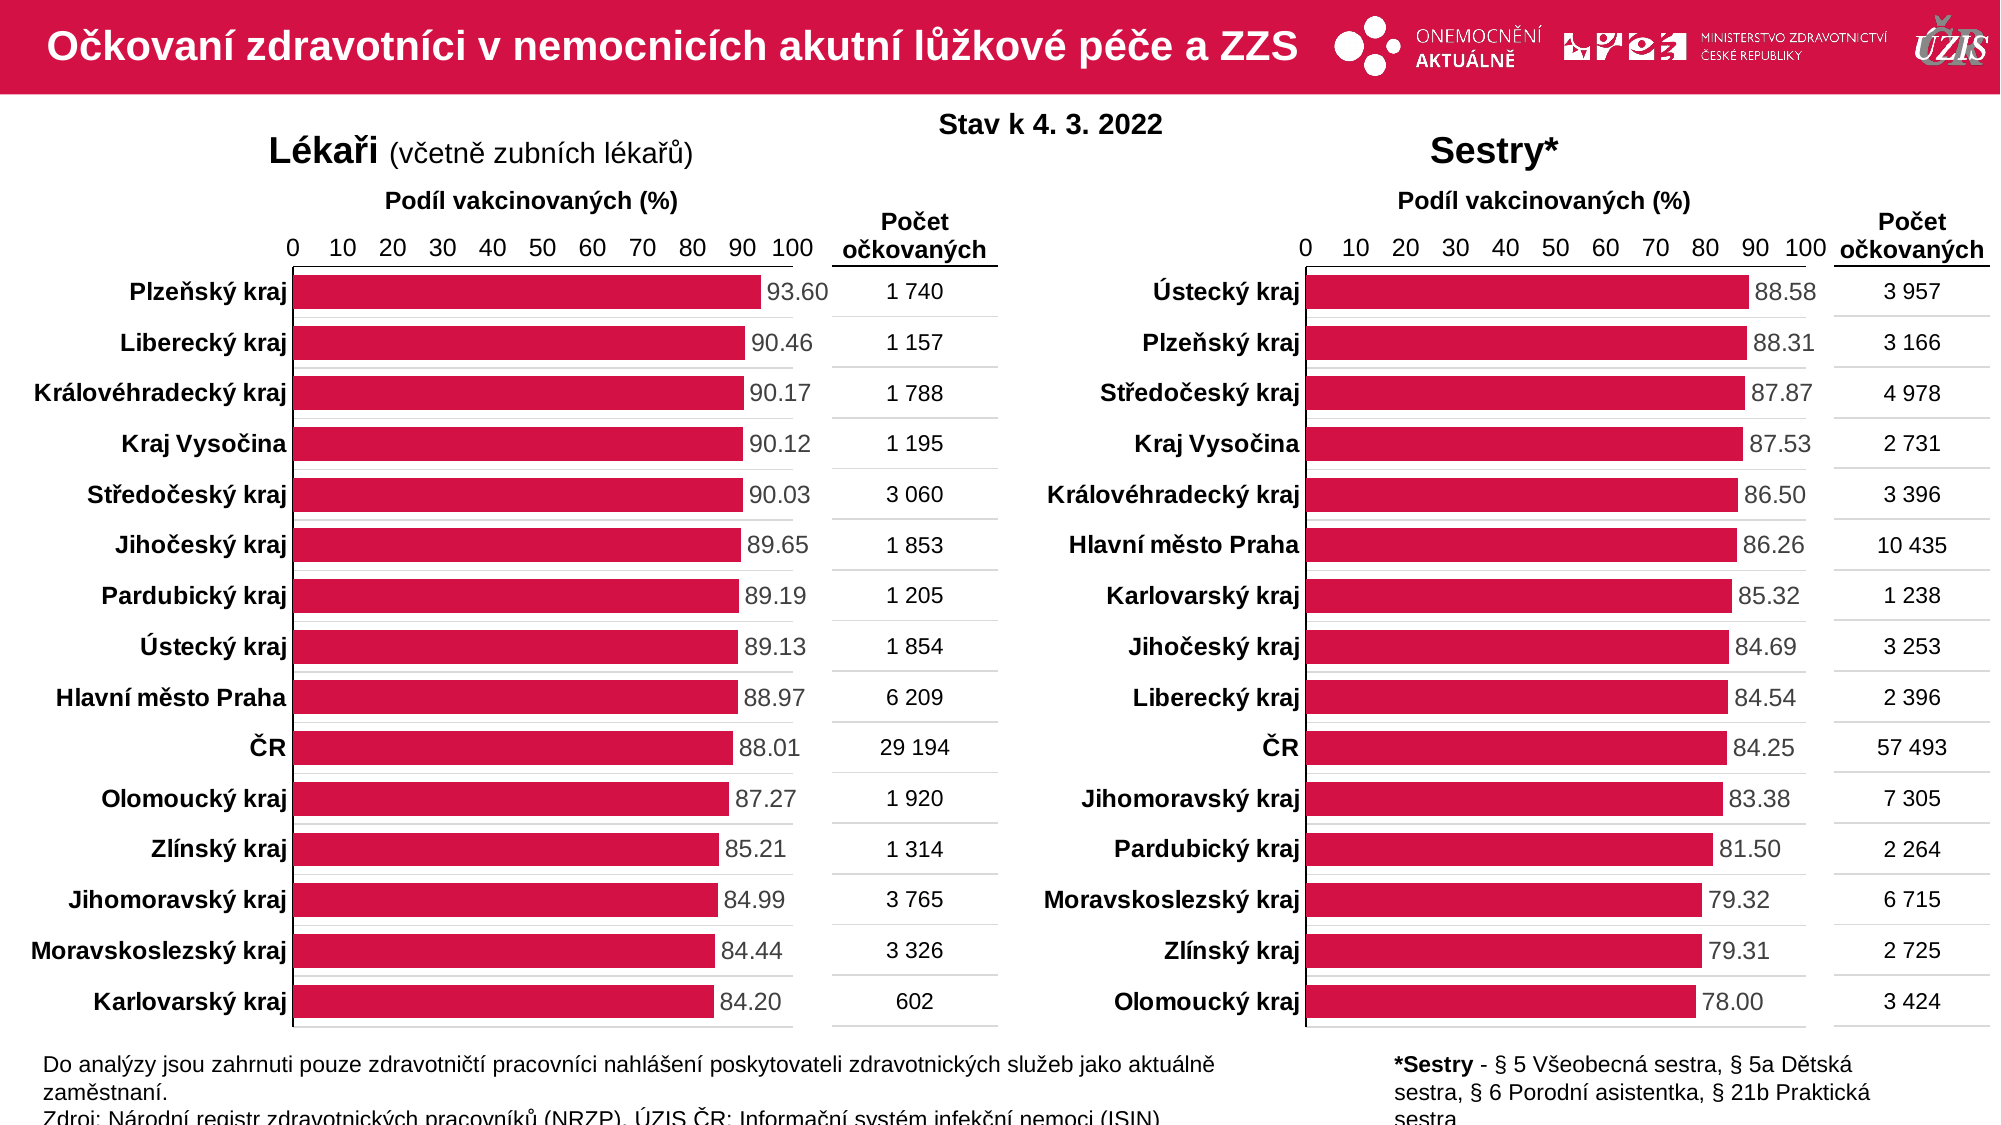

# Očkovaní zdravotníci v nemocnicích akutní lůžkové péče a ZZS
Stav k 4. 3. 2022
Lékaři (včetně zubních lékařů)
Sestry*
Podíl vakcinovaných (%)
Podíl vakcinovaných (%)
| Počet očkovaných |
| --- |
| 3 957 |
| 3 166 |
| 4 978 |
| 2 731 |
| 3 396 |
| 10 435 |
| 1 238 |
| 3 253 |
| 2 396 |
| 57 493 |
| 7 305 |
| 2 264 |
| 6 715 |
| 2 725 |
| 3 424 |
| Počet očkovaných |
| --- |
| 1 740 |
| 1 157 |
| 1 788 |
| 1 195 |
| 3 060 |
| 1 853 |
| 1 205 |
| 1 854 |
| 6 209 |
| 29 194 |
| 1 920 |
| 1 314 |
| 3 765 |
| 3 326 |
| 602 |

### Chart

| Category | % |
|---|---|
| Plzeňský kraj | 93.59871 |
| Liberecký kraj | 90.4613 |
| Královéhradecký kraj | 90.16641 |
| Kraj Vysočina | 90.12066 |
| Středočeský kraj | 90.02648 |
| Jihočeský kraj | 89.64683 |
| Pardubický kraj | 89.19319 |
| Ústecký kraj | 89.13462 |
| Hlavní město Praha | 88.9669 |
| ČR | 88.00796 |
| Olomoucký kraj | 87.27273 |
| Zlínský kraj | 85.21401 |
| Jihomoravský kraj | 84.98871 |
| Moravskoslezský kraj | 84.43767 |
| Karlovarský kraj | 84.1958 |

### Chart

| Category | % |
|---|---|
| Ústecký kraj | 88.58294 |
| Plzeňský kraj | 88.31241 |
| Středočeský kraj | 87.8729 |
| Kraj Vysočina | 87.53205 |
| Královéhradecký kraj | 86.50025 |
| Hlavní město Praha | 86.26106 |
| Karlovarský kraj | 85.32047 |
| Jihočeský kraj | 84.69149 |
| Liberecký kraj | 84.54481 |
| ČR | 84.24623 |
| Jihomoravský kraj | 83.38089 |
| Pardubický kraj | 81.49748 |
| Moravskoslezský kraj | 79.31727 |
| Zlínský kraj | 79.30733 |
| Olomoucký kraj | 77.99544 |
Do analýzy jsou zahrnuti pouze zdravotničtí pracovníci nahlášení poskytovateli zdravotnických služeb jako aktuálně zaměstnaní.
Zdroj: Národní registr zdravotnických pracovníků (NRZP), ÚZIS ČR; Informační systém infekční nemoci (ISIN)
*Sestry - § 5 Všeobecná sestra, § 5a Dětská sestra, § 6 Porodní asistentka, § 21b Praktická sestra